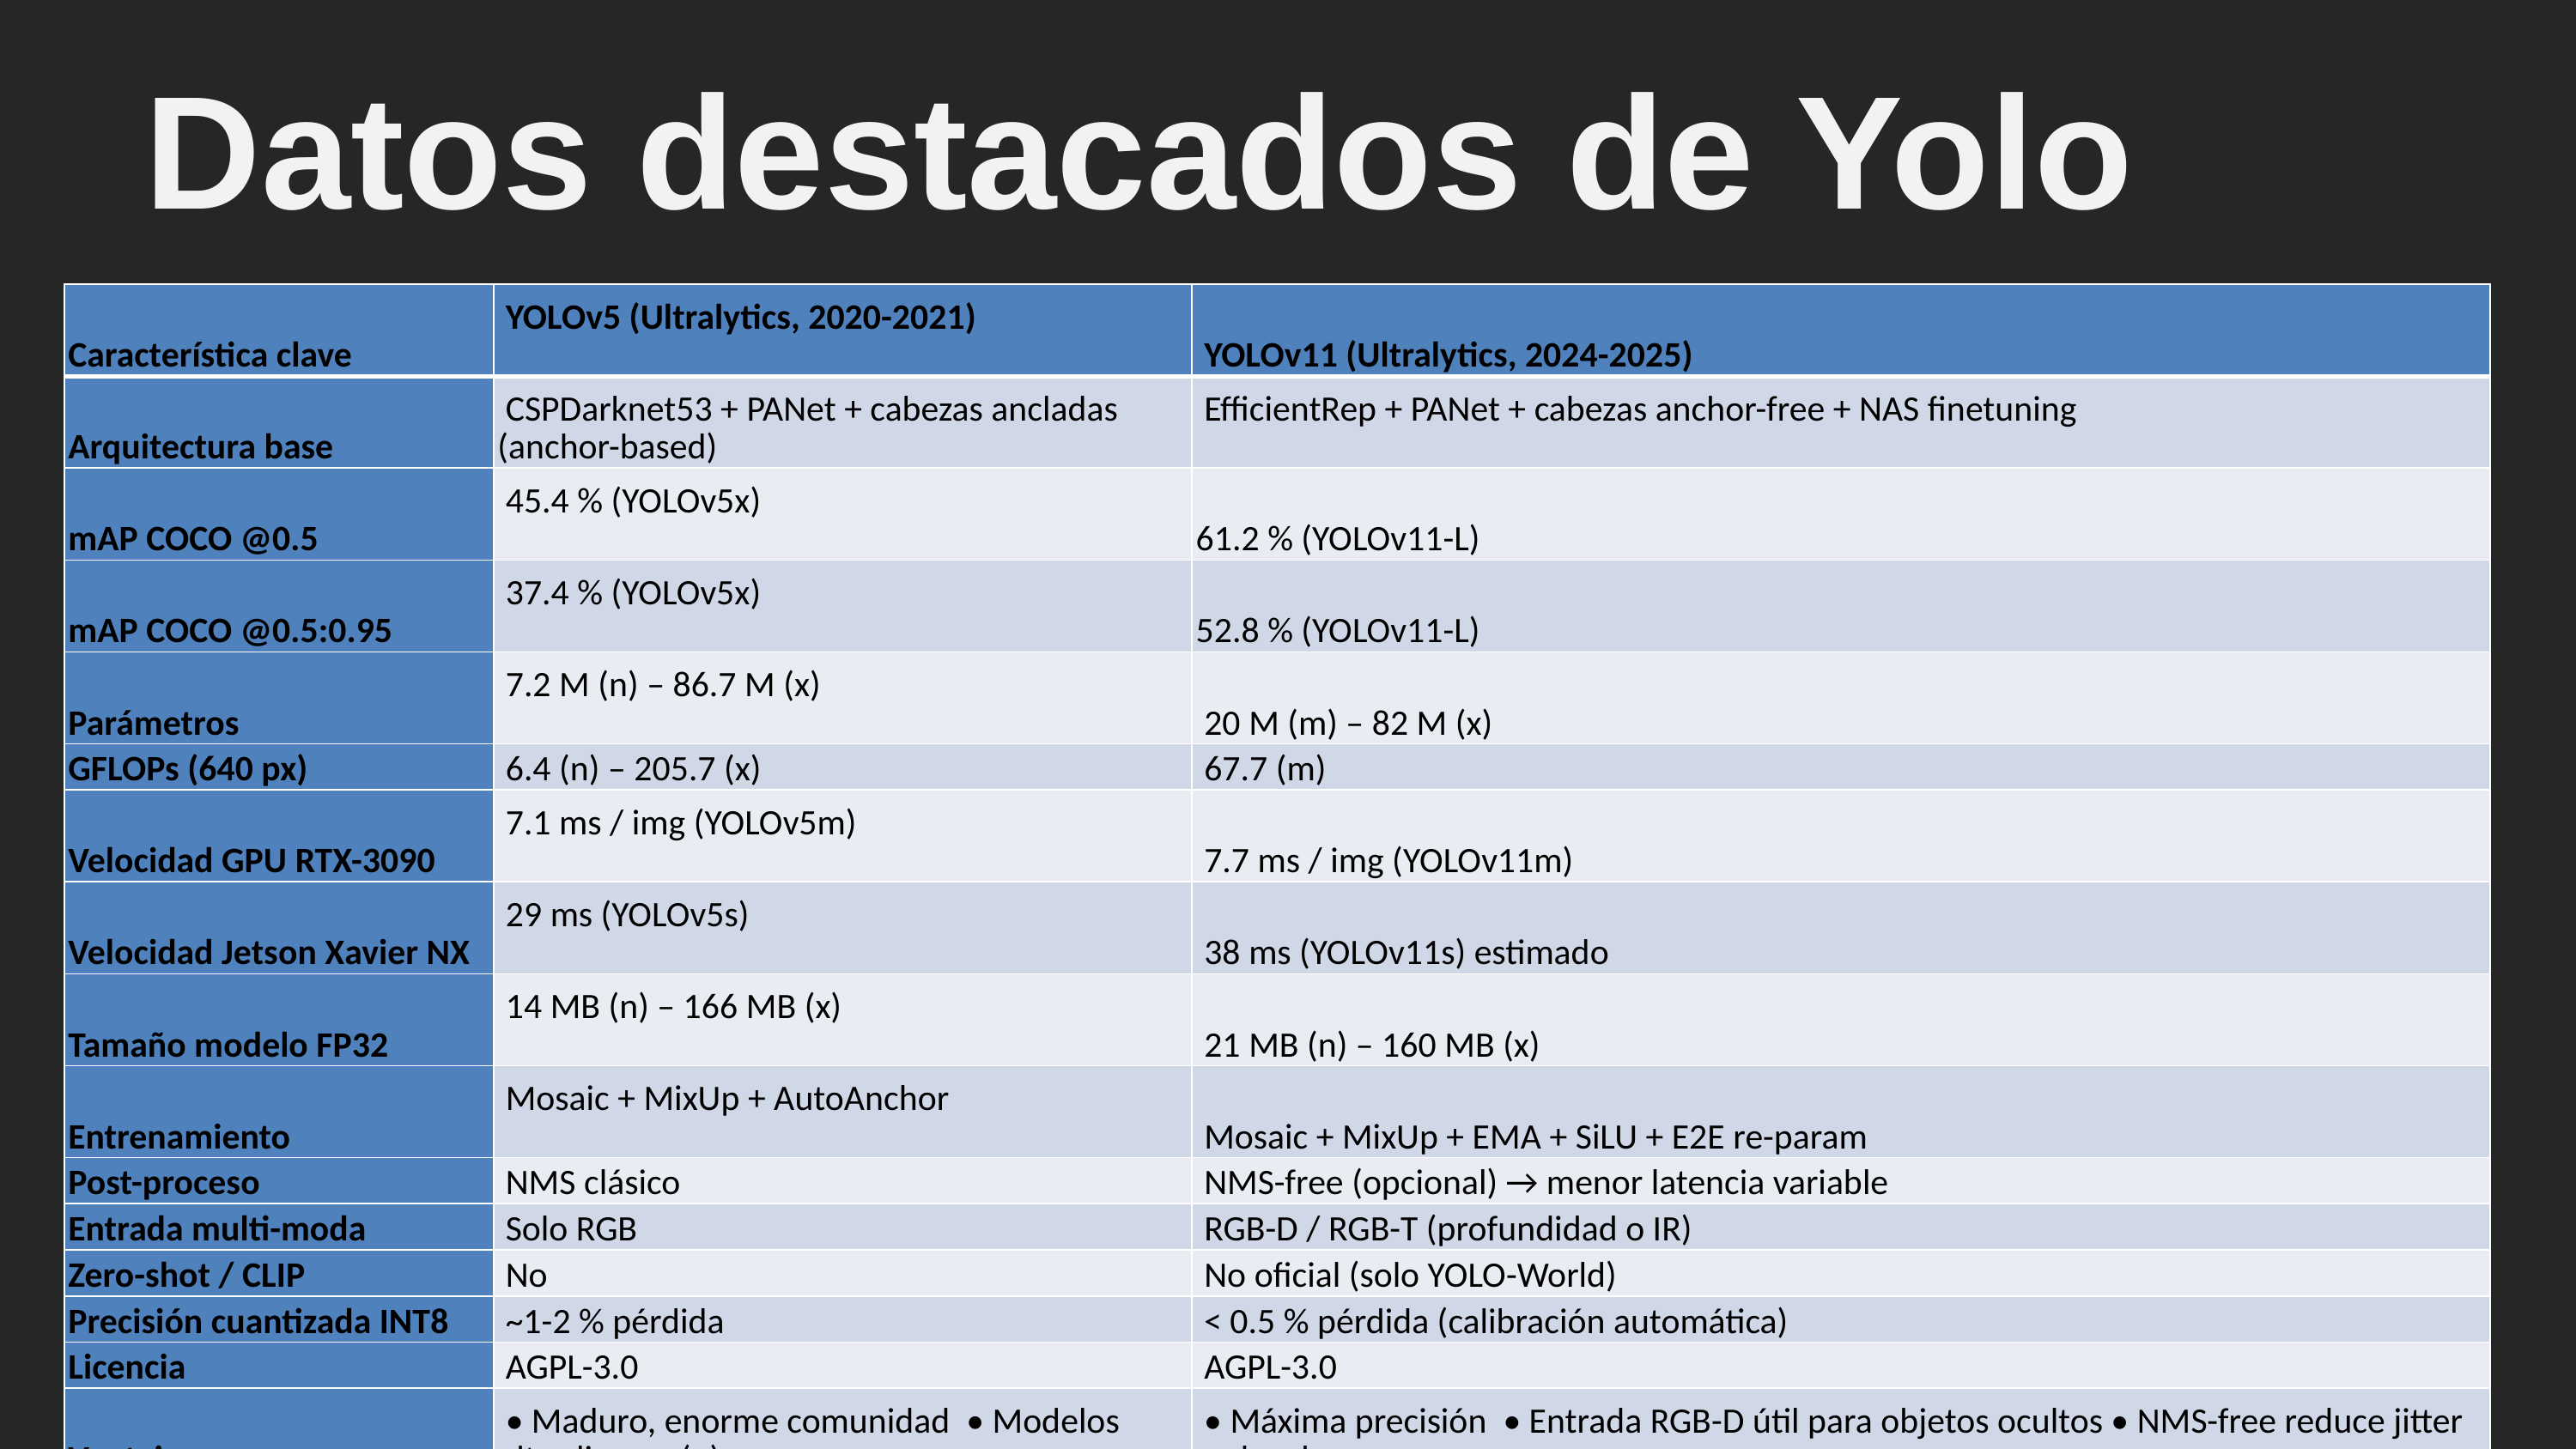

Datos destacados de Yolo
| Característica clave | YOLOv5 (Ultralytics, 2020-2021) | YOLOv11 (Ultralytics, 2024-2025) |
| --- | --- | --- |
| Arquitectura base | CSPDarknet53 + PANet + cabezas ancladas (anchor-based) | EfficientRep + PANet + cabezas anchor-free + NAS finetuning |
| mAP COCO @0.5 | 45.4 % (YOLOv5x) | 61.2 % (YOLOv11-L) |
| mAP COCO @0.5:0.95 | 37.4 % (YOLOv5x) | 52.8 % (YOLOv11-L) |
| Parámetros | 7.2 M (n) – 86.7 M (x) | 20 M (m) – 82 M (x) |
| GFLOPs (640 px) | 6.4 (n) – 205.7 (x) | 67.7 (m) |
| Velocidad GPU RTX-3090 | 7.1 ms / img (YOLOv5m) | 7.7 ms / img (YOLOv11m) |
| Velocidad Jetson Xavier NX | 29 ms (YOLOv5s) | 38 ms (YOLOv11s) estimado |
| Tamaño modelo FP32 | 14 MB (n) – 166 MB (x) | 21 MB (n) – 160 MB (x) |
| Entrenamiento | Mosaic + MixUp + AutoAnchor | Mosaic + MixUp + EMA + SiLU + E2E re-param |
| Post-proceso | NMS clásico | NMS-free (opcional) → menor latencia variable |
| Entrada multi-moda | Solo RGB | RGB-D / RGB-T (profundidad o IR) |
| Zero-shot / CLIP | No | No oficial (solo YOLO-World) |
| Precisión cuantizada INT8 | ~1-2 % pérdida | < 0.5 % pérdida (calibración automática) |
| Licencia | AGPL-3.0 | AGPL-3.0 |
| Ventajas | • Maduro, enorme comunidad • Modelos ultra-ligeros (n) | • Máxima precisión • Entrada RGB-D útil para objetos ocultos • NMS-free reduce jitter en bordes |
| Desventajas | • Menor techo de precisión vs. v11• Requiere NMS (latencia extra) | • Más pesado • Menos “pruning” disponible aún • Tiempo de entrenamiento |